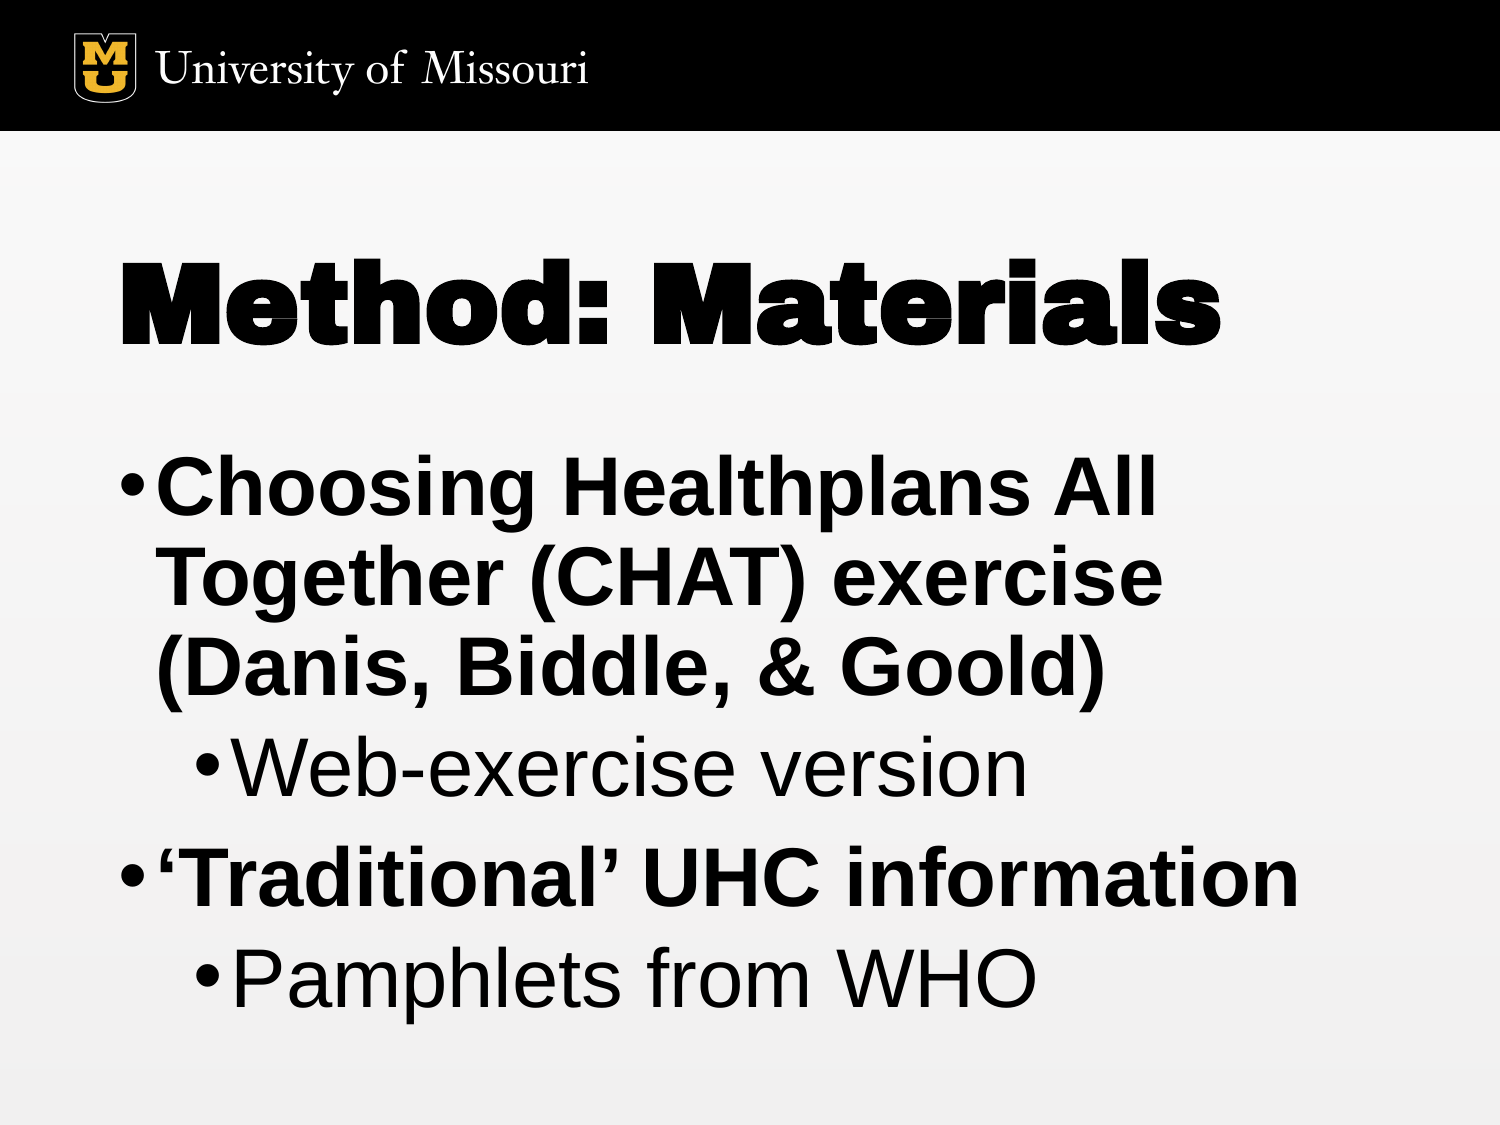

# Method: Materials
Choosing Healthplans All Together (CHAT) exercise (Danis, Biddle, & Goold)
Web-exercise version
‘Traditional’ UHC information
Pamphlets from WHO